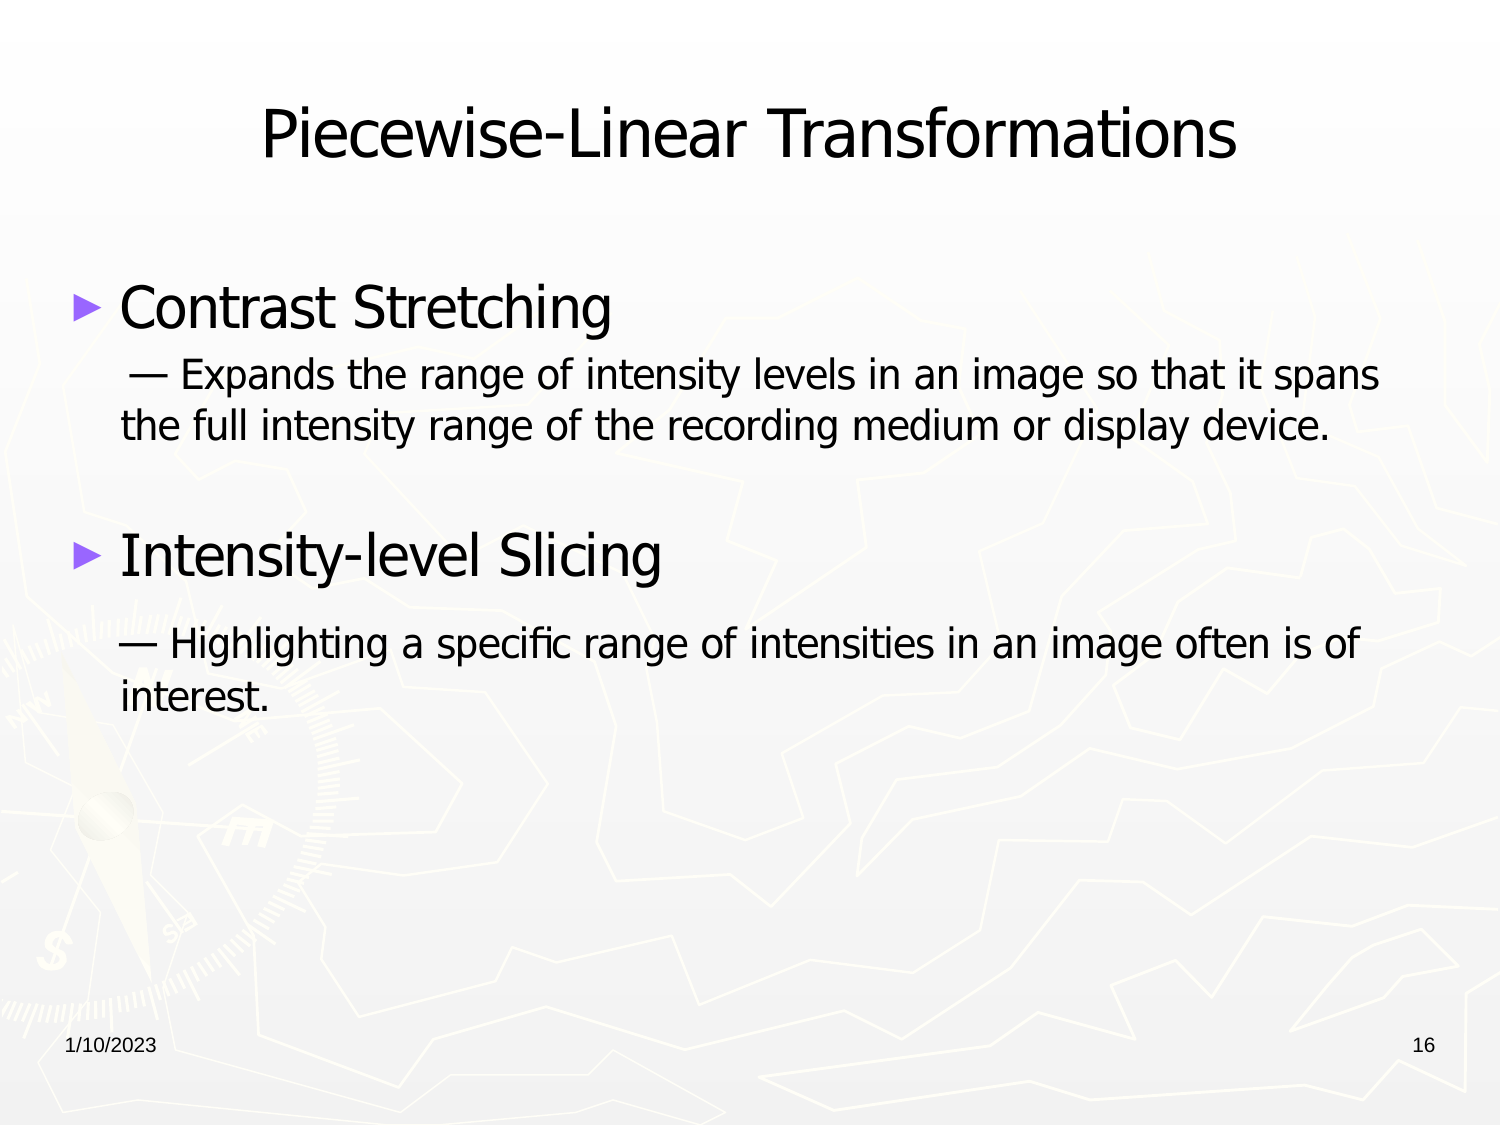

# Piecewise-Linear Transformations
Contrast Stretching
     — Expands the range of intensity levels in an image so that it spans the full intensity range of the recording medium or display device.

Intensity-level Slicing
   — Highlighting a specific range of intensities in an image often is of interest.

1/10/2023
16